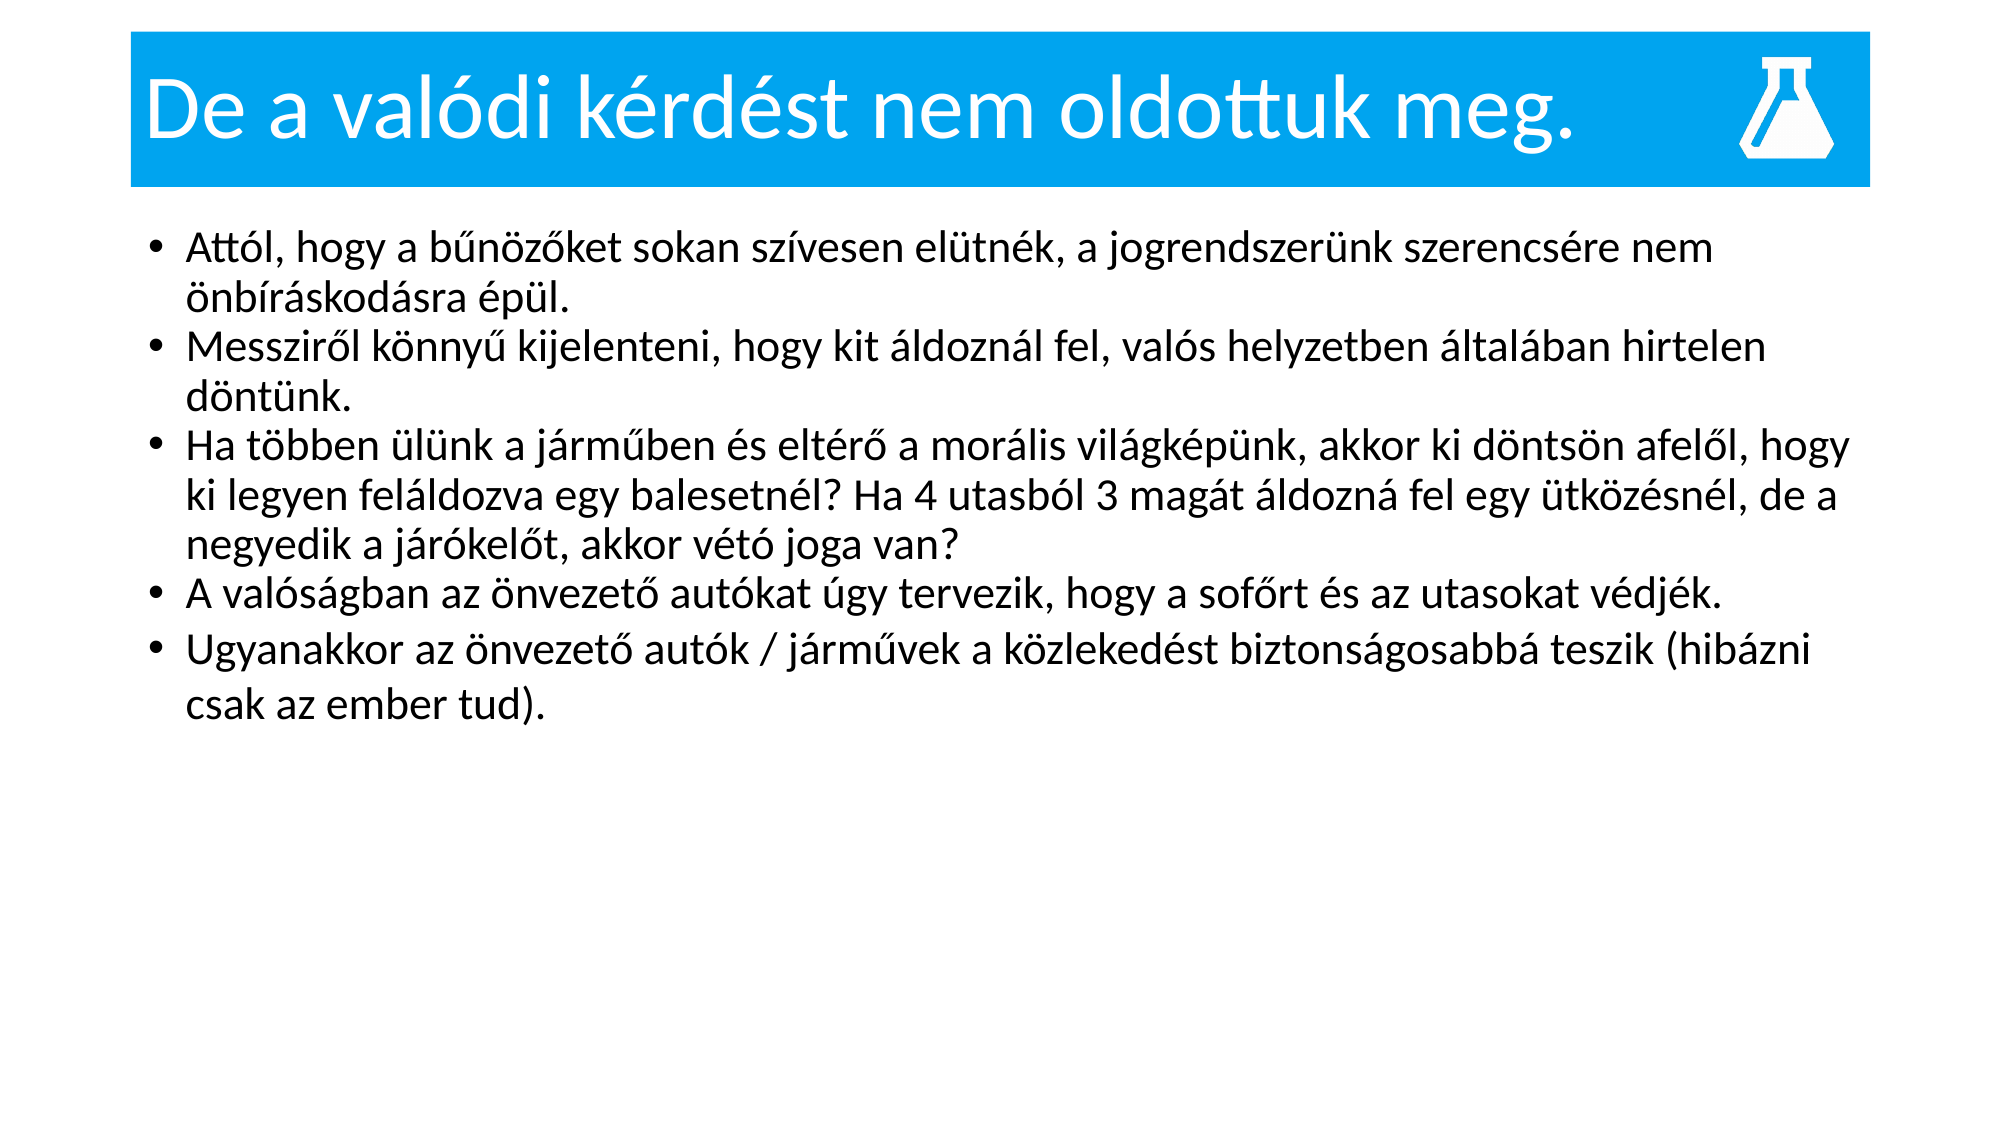

# De a valódi kérdést nem oldottuk meg.
Attól, hogy a bűnözőket sokan szívesen elütnék, a jogrendszerünk szerencsére nem önbíráskodásra épül.
Messziről könnyű kijelenteni, hogy kit áldoznál fel, valós helyzetben általában hirtelen döntünk.
Ha többen ülünk a járműben és eltérő a morális világképünk, akkor ki döntsön afelől, hogy ki legyen feláldozva egy balesetnél? Ha 4 utasból 3 magát áldozná fel egy ütközésnél, de a negyedik a járókelőt, akkor vétó joga van?
A valóságban az önvezető autókat úgy tervezik, hogy a sofőrt és az utasokat védjék.
Ugyanakkor az önvezető autók / járművek a közlekedést biztonságosabbá teszik (hibázni csak az ember tud).